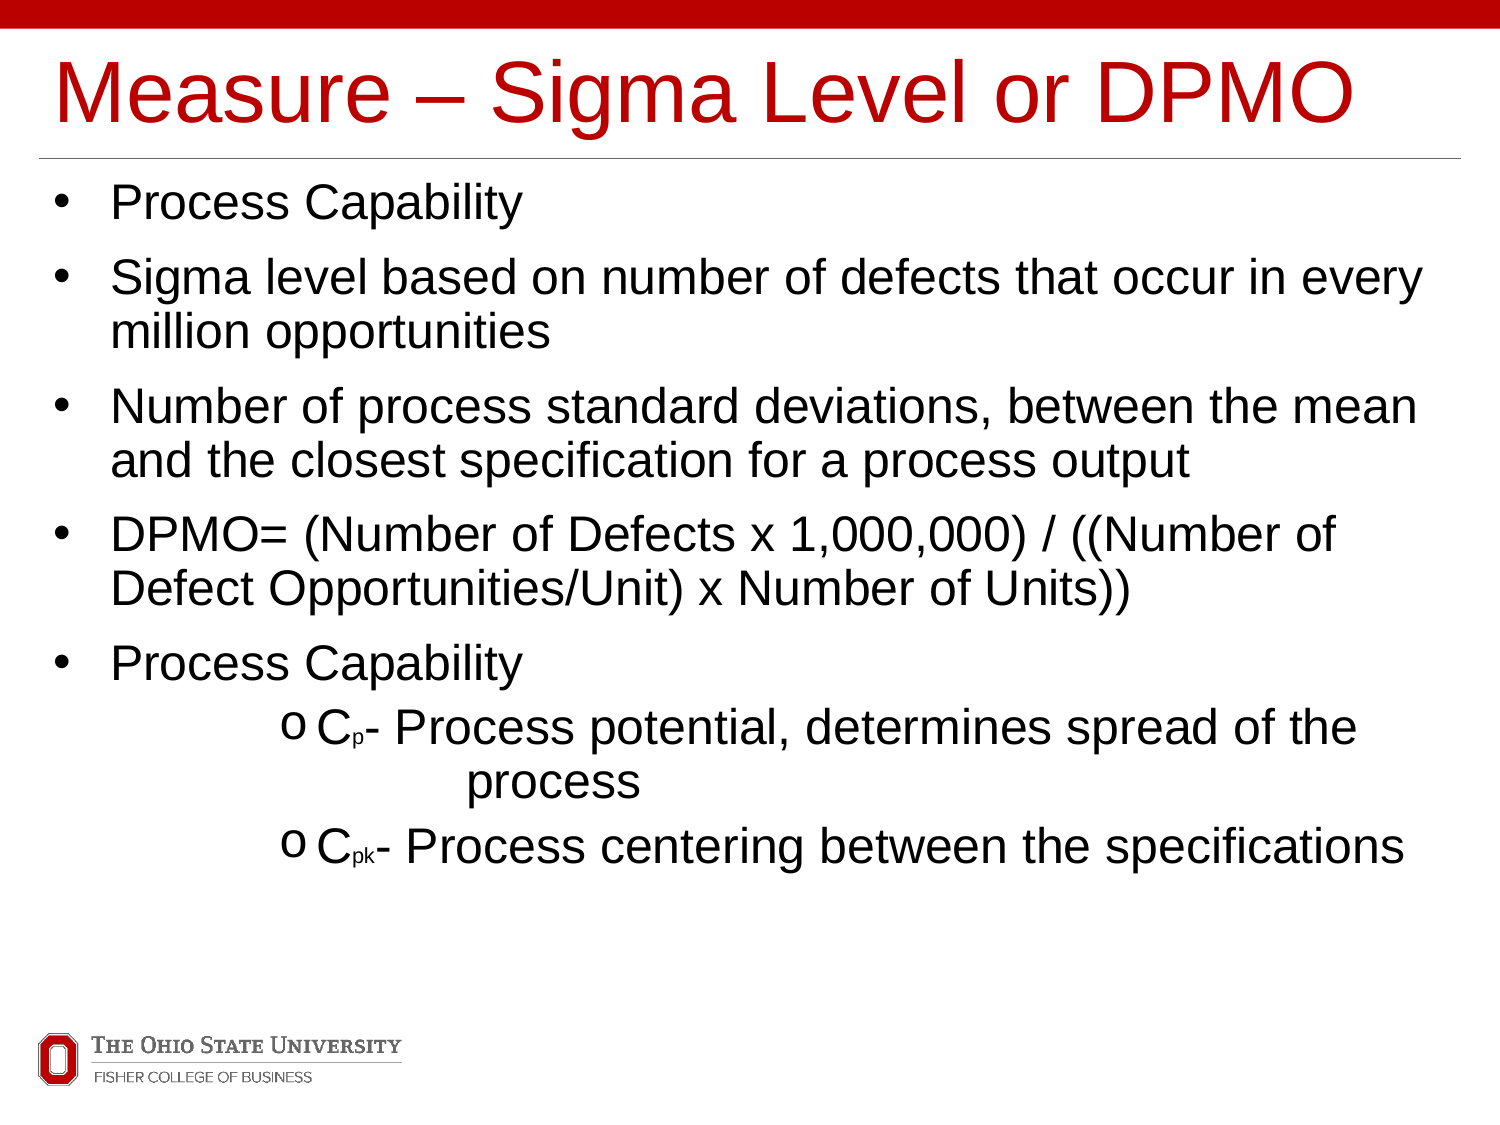

# Measure – Sigma Level or DPMO
Process Capability
Sigma level based on number of defects that occur in every million opportunities
Number of process standard deviations, between the mean and the closest specification for a process output
DPMO= (Number of Defects x 1,000,000) / ((Number of Defect Opportunities/Unit) x Number of Units))
Process Capability
Cp- Process potential, determines spread of the        	process
Cpk- Process centering between the specifications